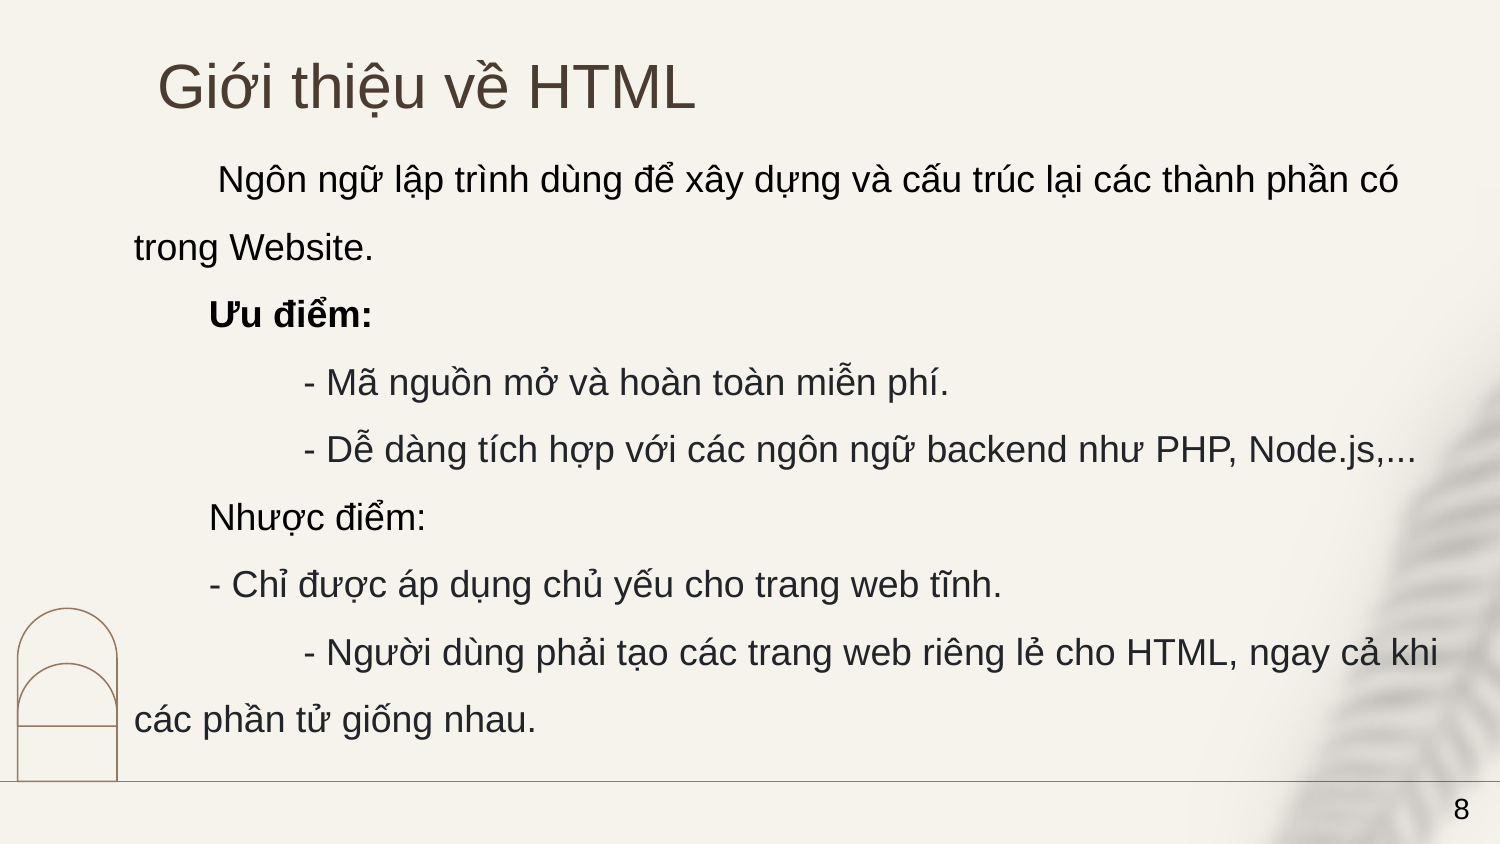

# Giới thiệu về HTML
        Ngôn ngữ lập trình dùng để xây dựng và cấu trúc lại các thành phần có trong Website.
Ưu điểm:
         - Mã nguồn mở và hoàn toàn miễn phí.
         - Dễ dàng tích hợp với các ngôn ngữ backend như PHP, Node.js,...
Nhược điểm:
- Chỉ được áp dụng chủ yếu cho trang web tĩnh.
         - Người dùng phải tạo các trang web riêng lẻ cho HTML, ngay cả khi các phần tử giống nhau.
8